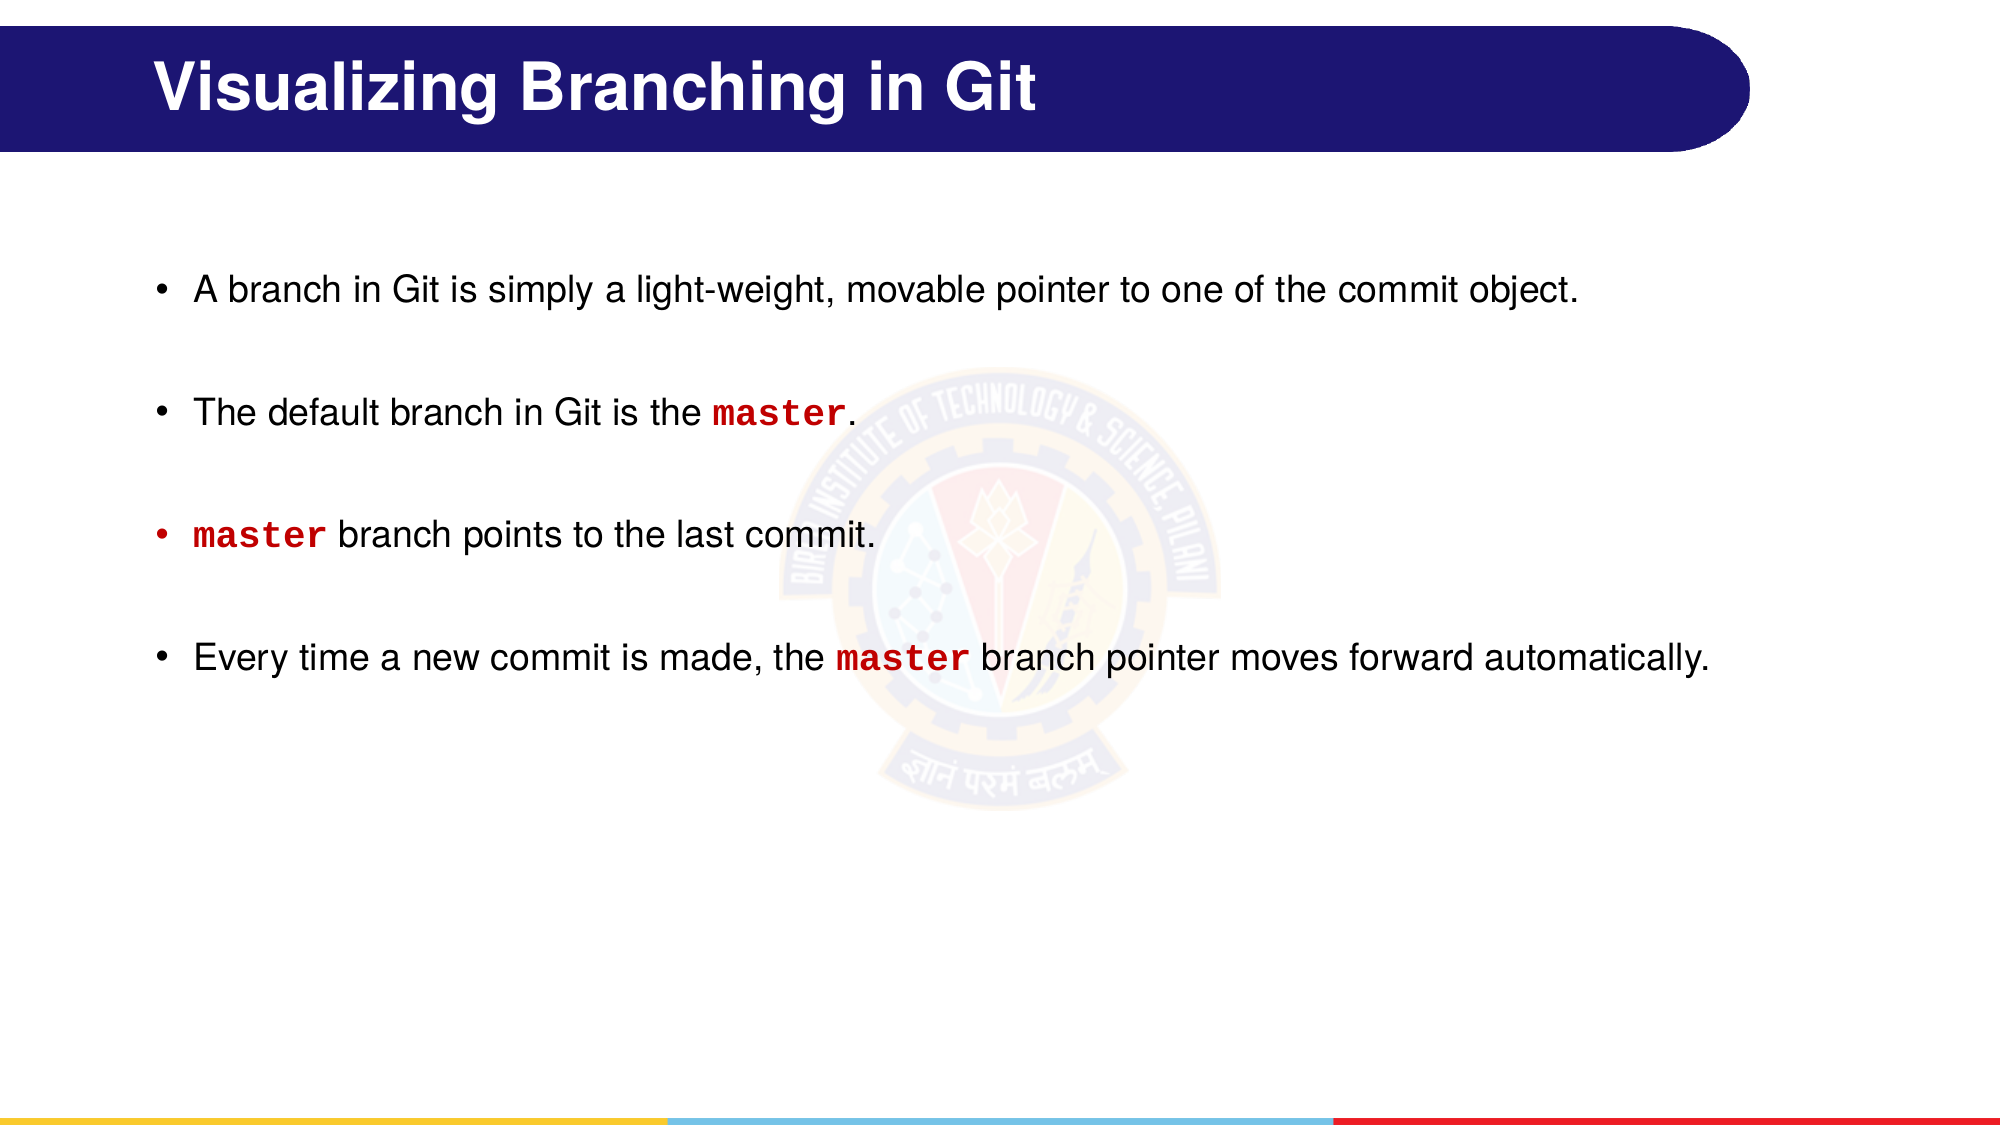

# Visualizing Branching in Git

A branch in Git is simply a light-weight, movable pointer to one of the commit object.

The default branch in Git is the master.

master branch points to the last commit.

Every time a new commit is made, the master branch pointer moves forward automatically.